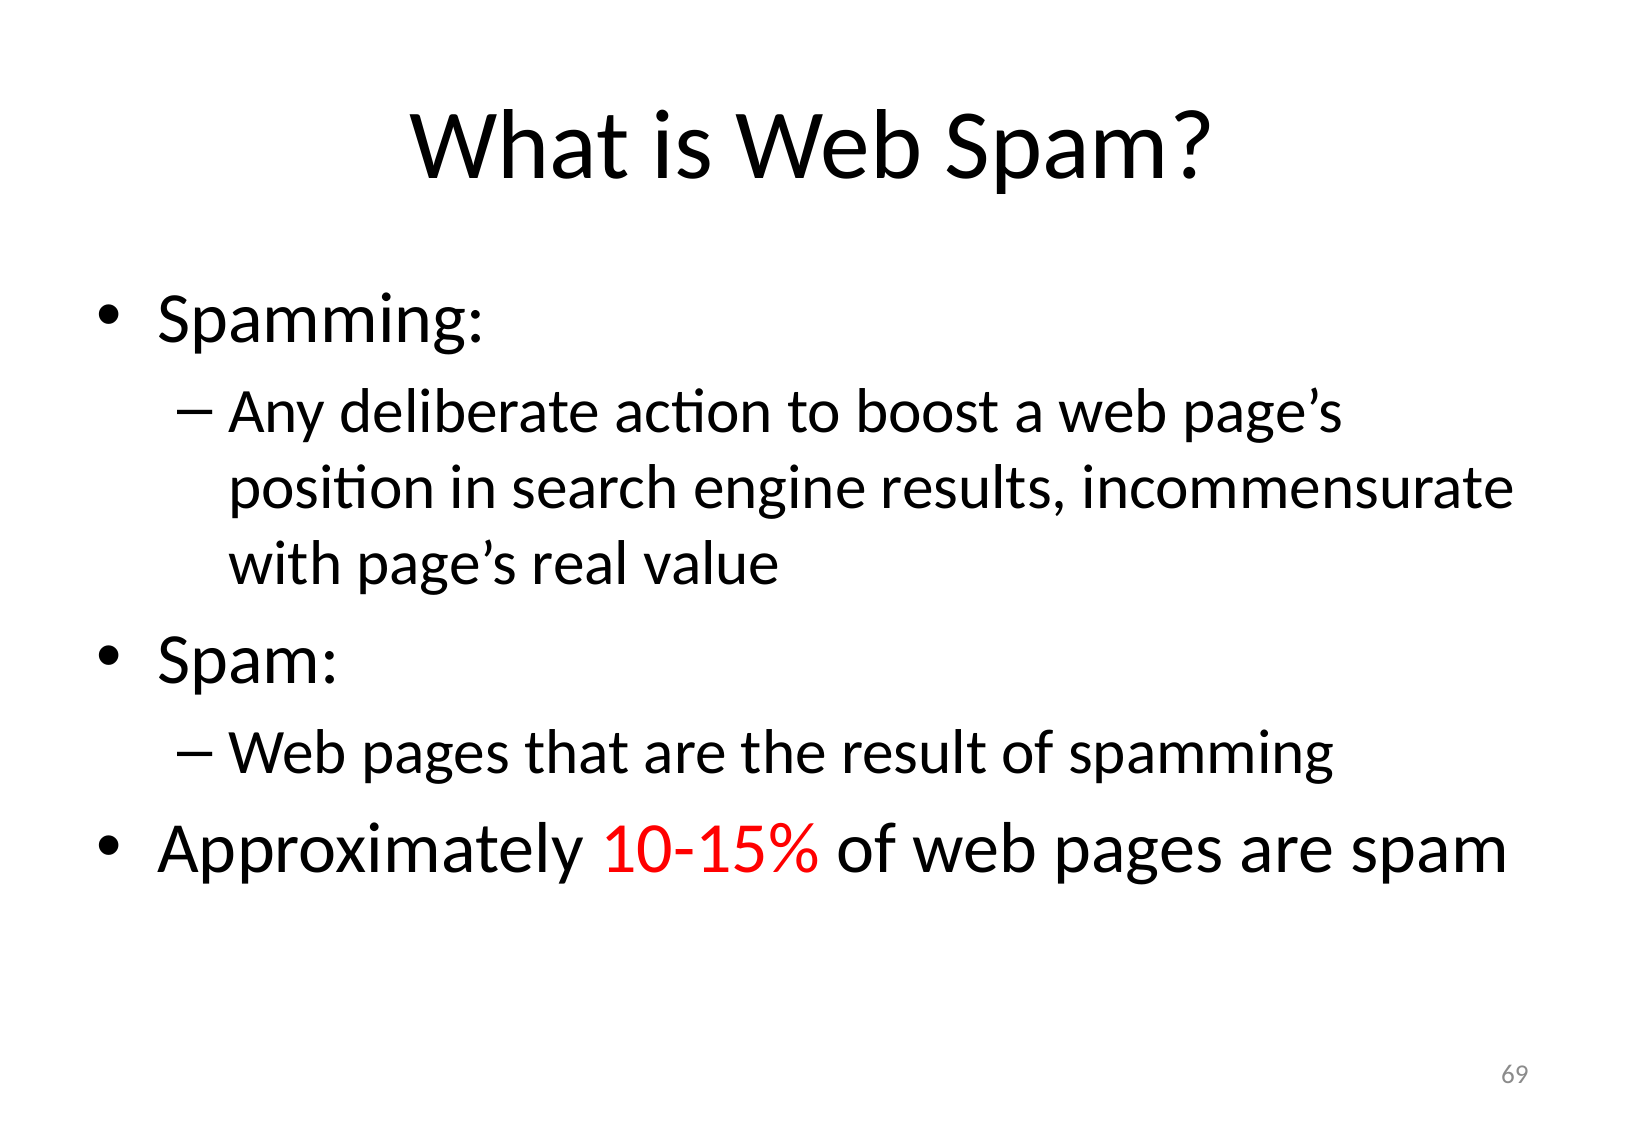

# What is Web Spam?
Spamming:
Any deliberate action to boost a web page’s position in search engine results, incommensurate with page’s real value
Spam:
Web pages that are the result of spamming
Approximately 10-15% of web pages are spam
69